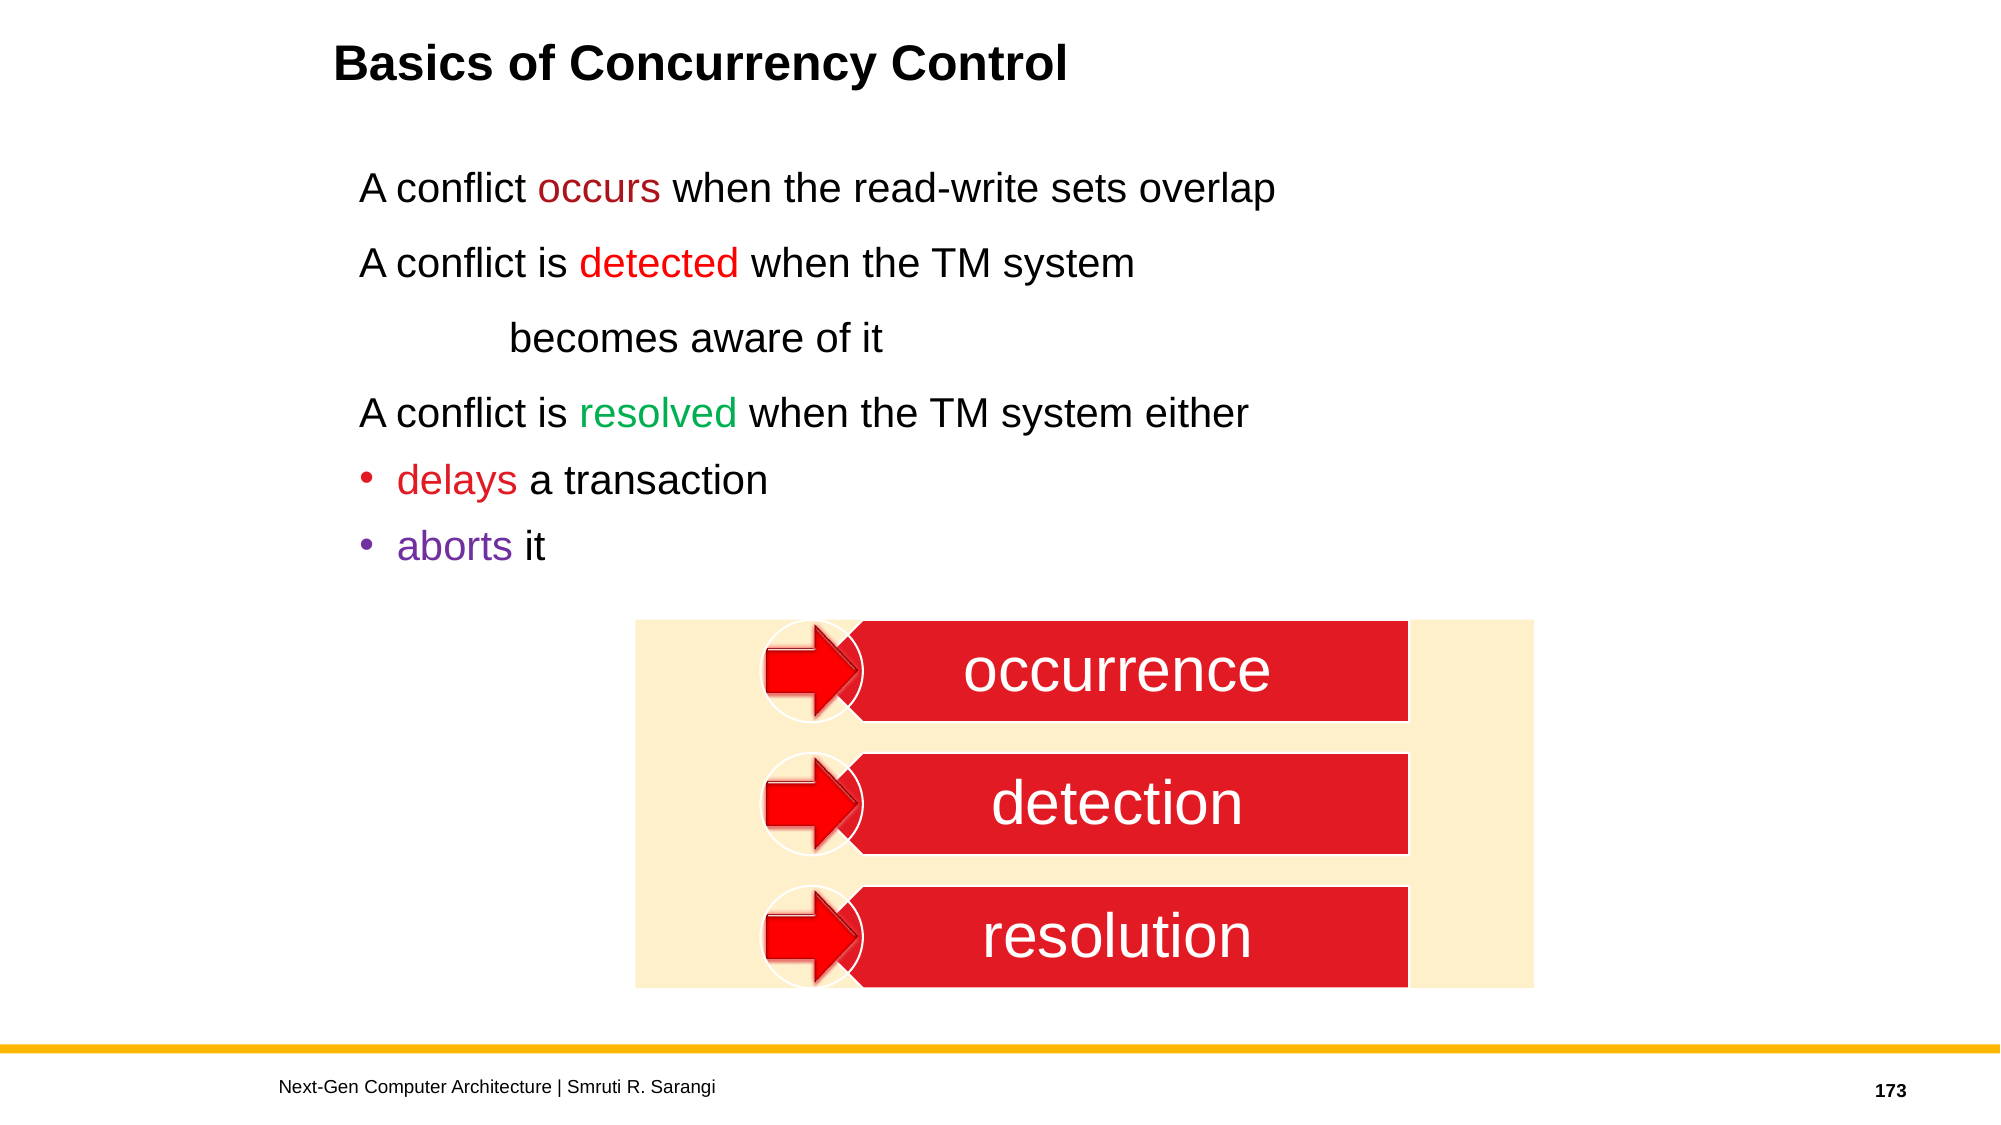

# Basics of Concurrency Control
A conflict occurs when the read-write sets overlap
A conflict is detected when the TM system
	becomes aware of it
A conflict is resolved when the TM system either
delays a transaction
aborts it

occurrence
detection
resolution
Next-Gen Computer Architecture | Smruti R. Sarangi
173